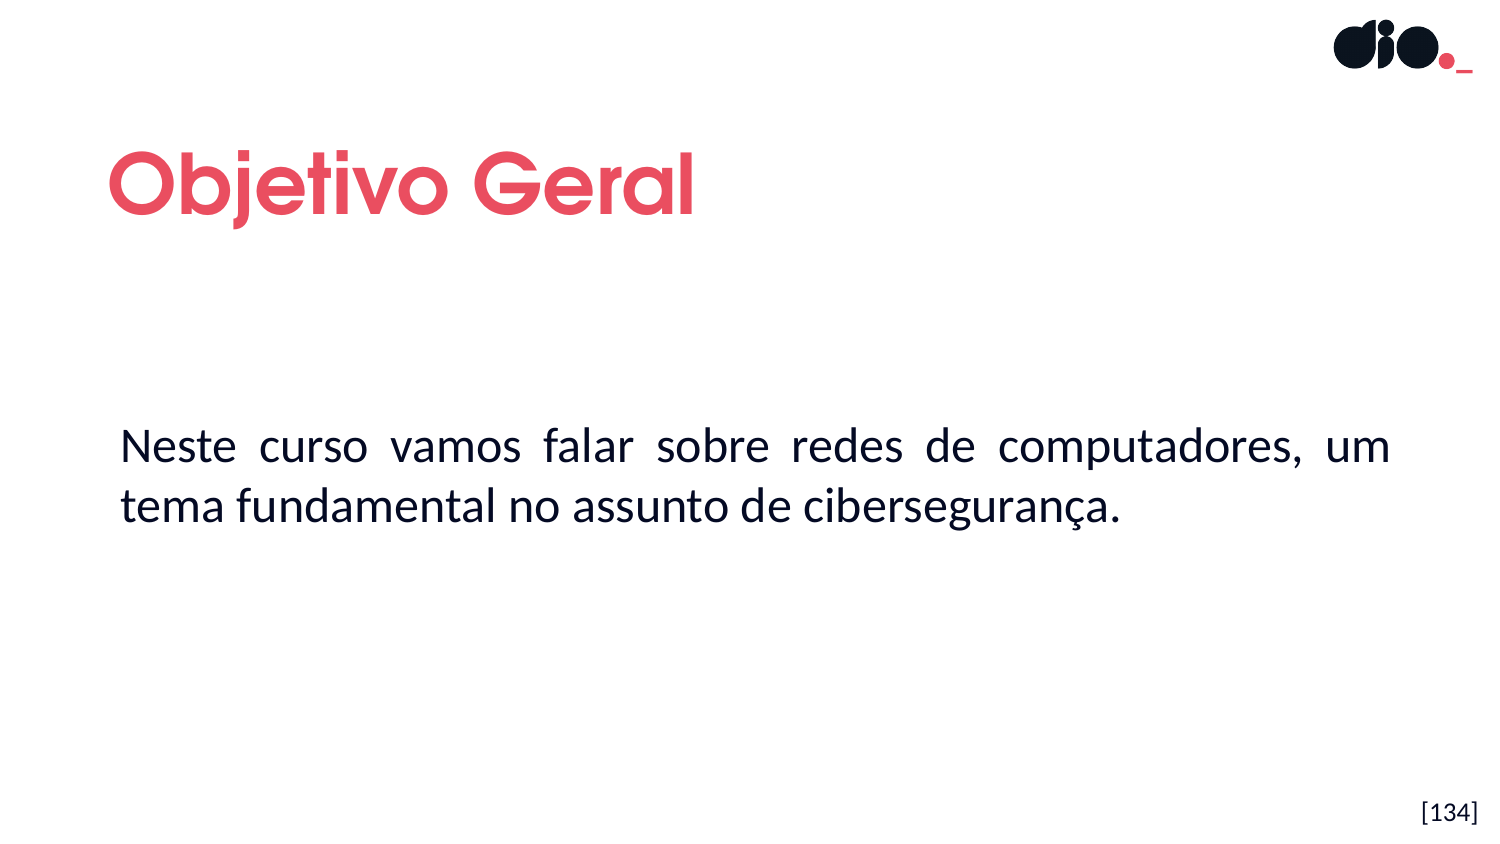

Objetivo Geral
Neste curso vamos falar sobre redes de computadores, um tema fundamental no assunto de cibersegurança.
[134]